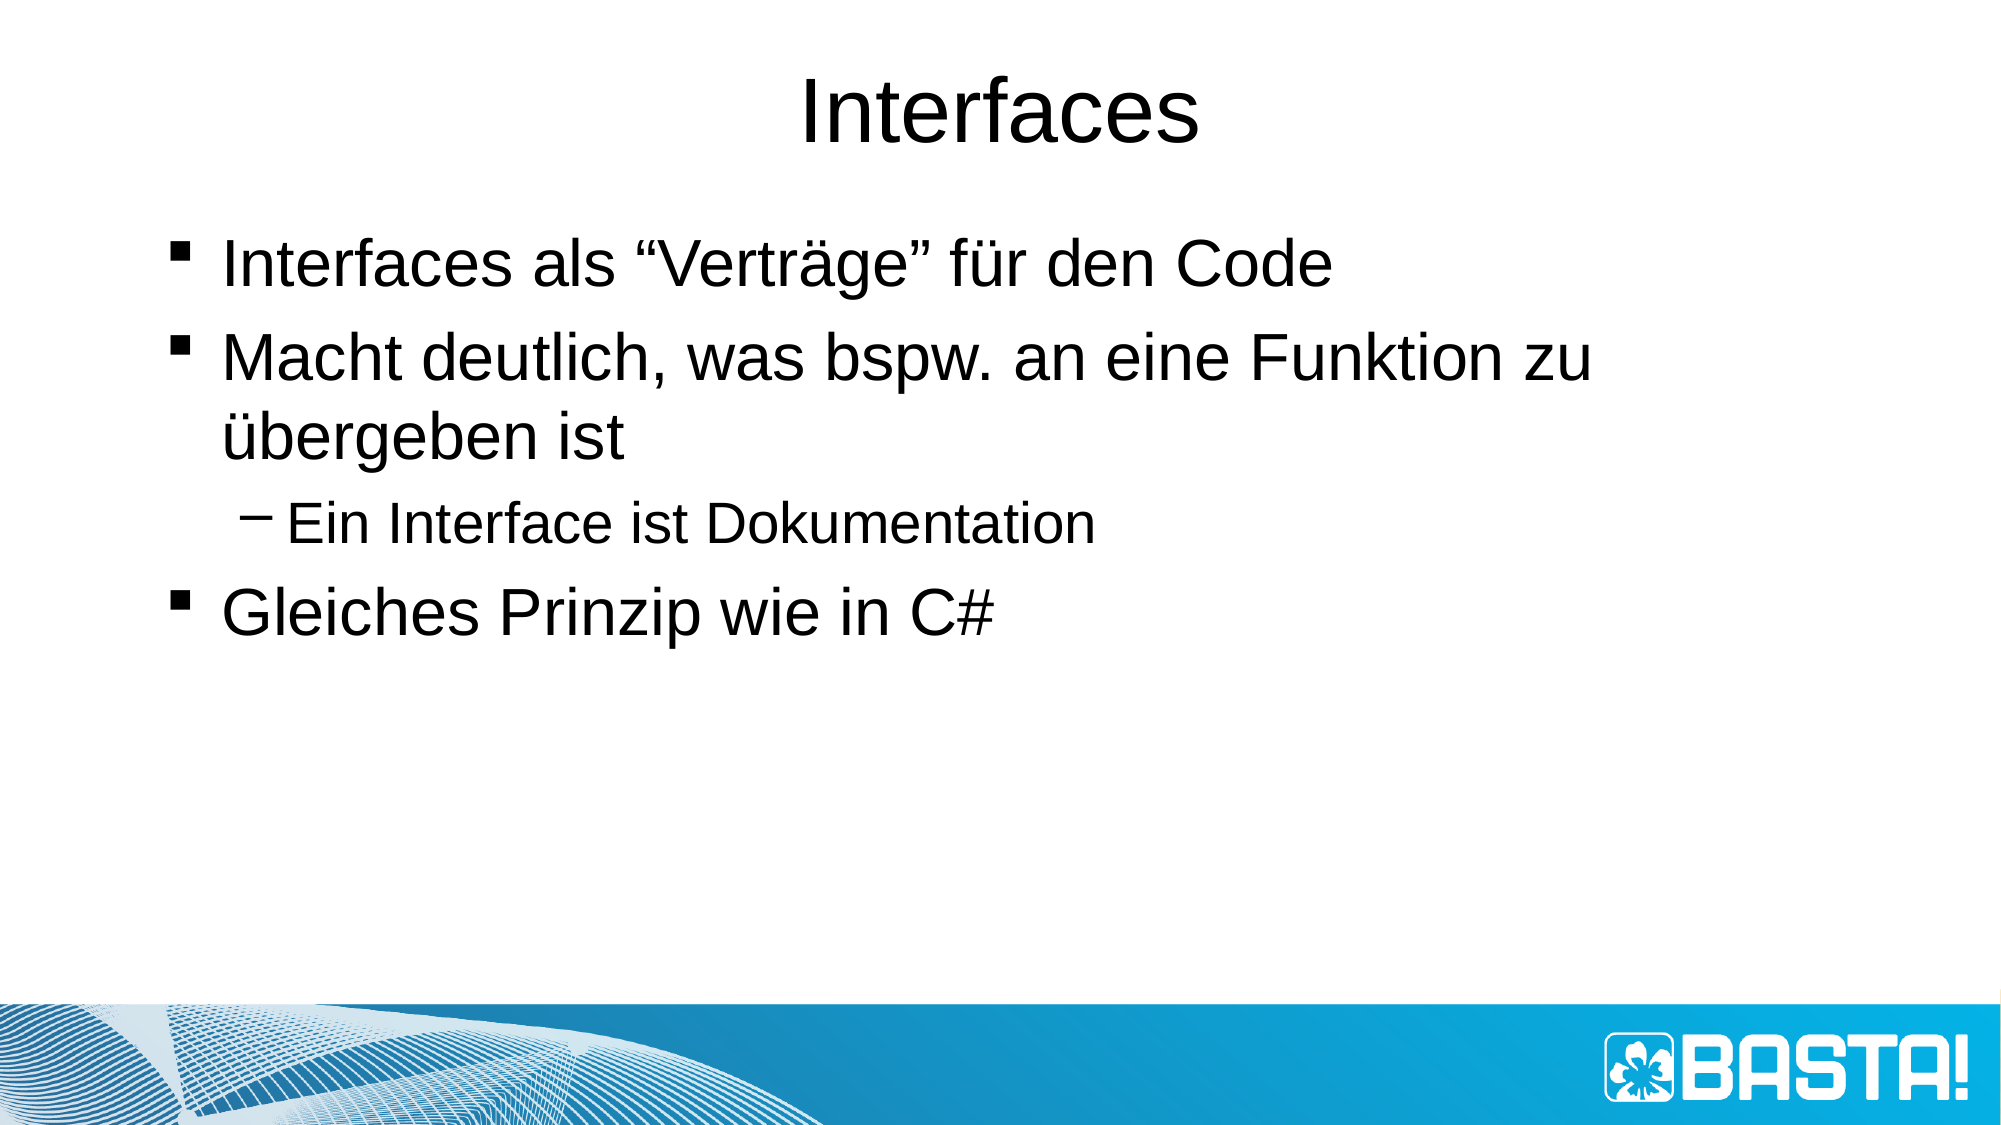

# Interfaces
Interfaces als “Verträge” für den Code
Macht deutlich, was bspw. an eine Funktion zu übergeben ist
Ein Interface ist Dokumentation
Gleiches Prinzip wie in C#